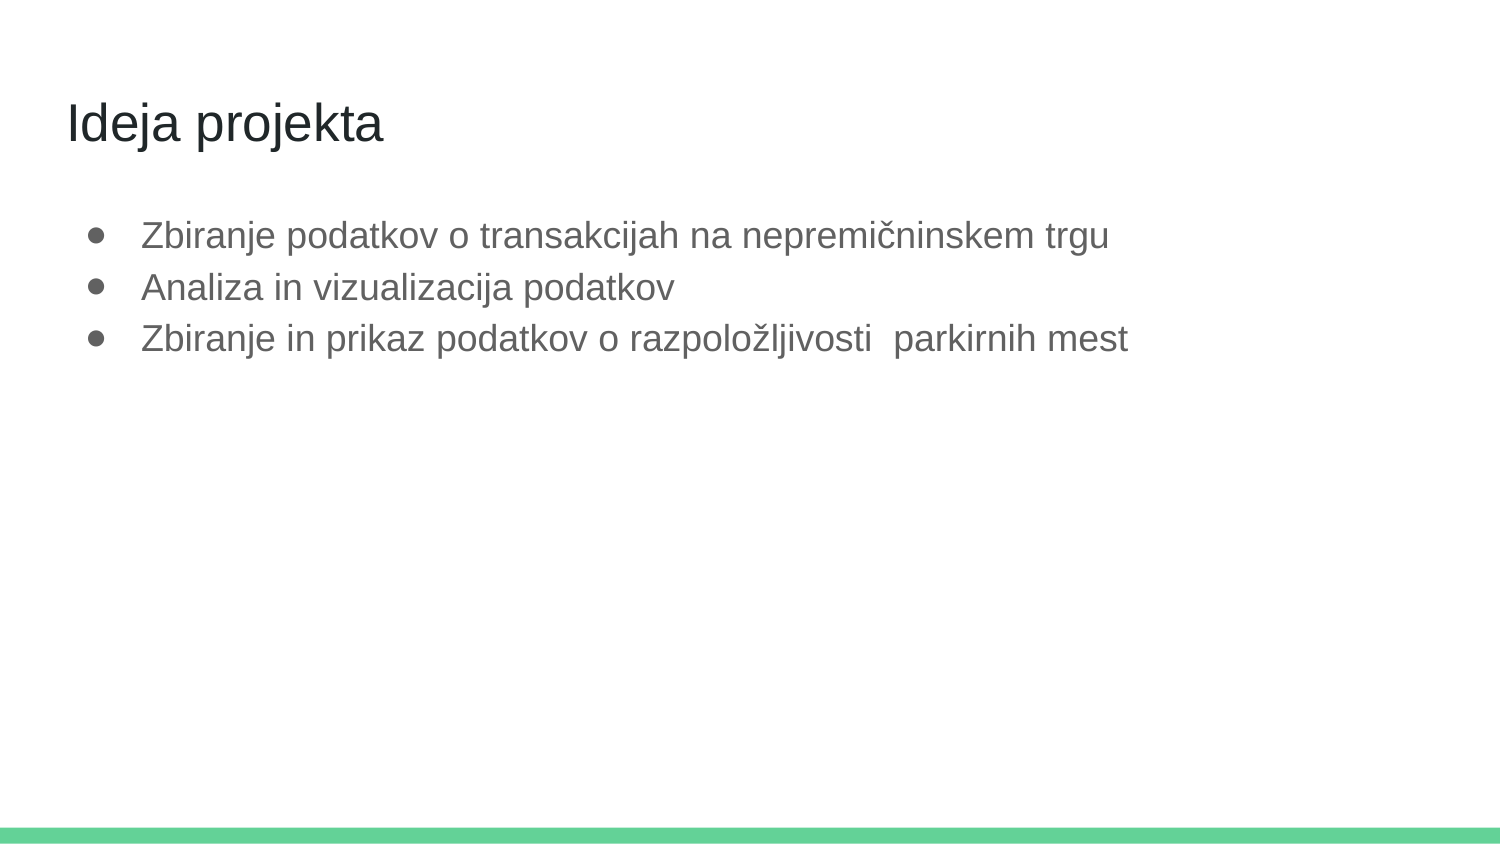

# Ideja projekta
Zbiranje podatkov o transakcijah na nepremičninskem trgu
Analiza in vizualizacija podatkov
Zbiranje in prikaz podatkov o razpoložljivosti  parkirnih mest